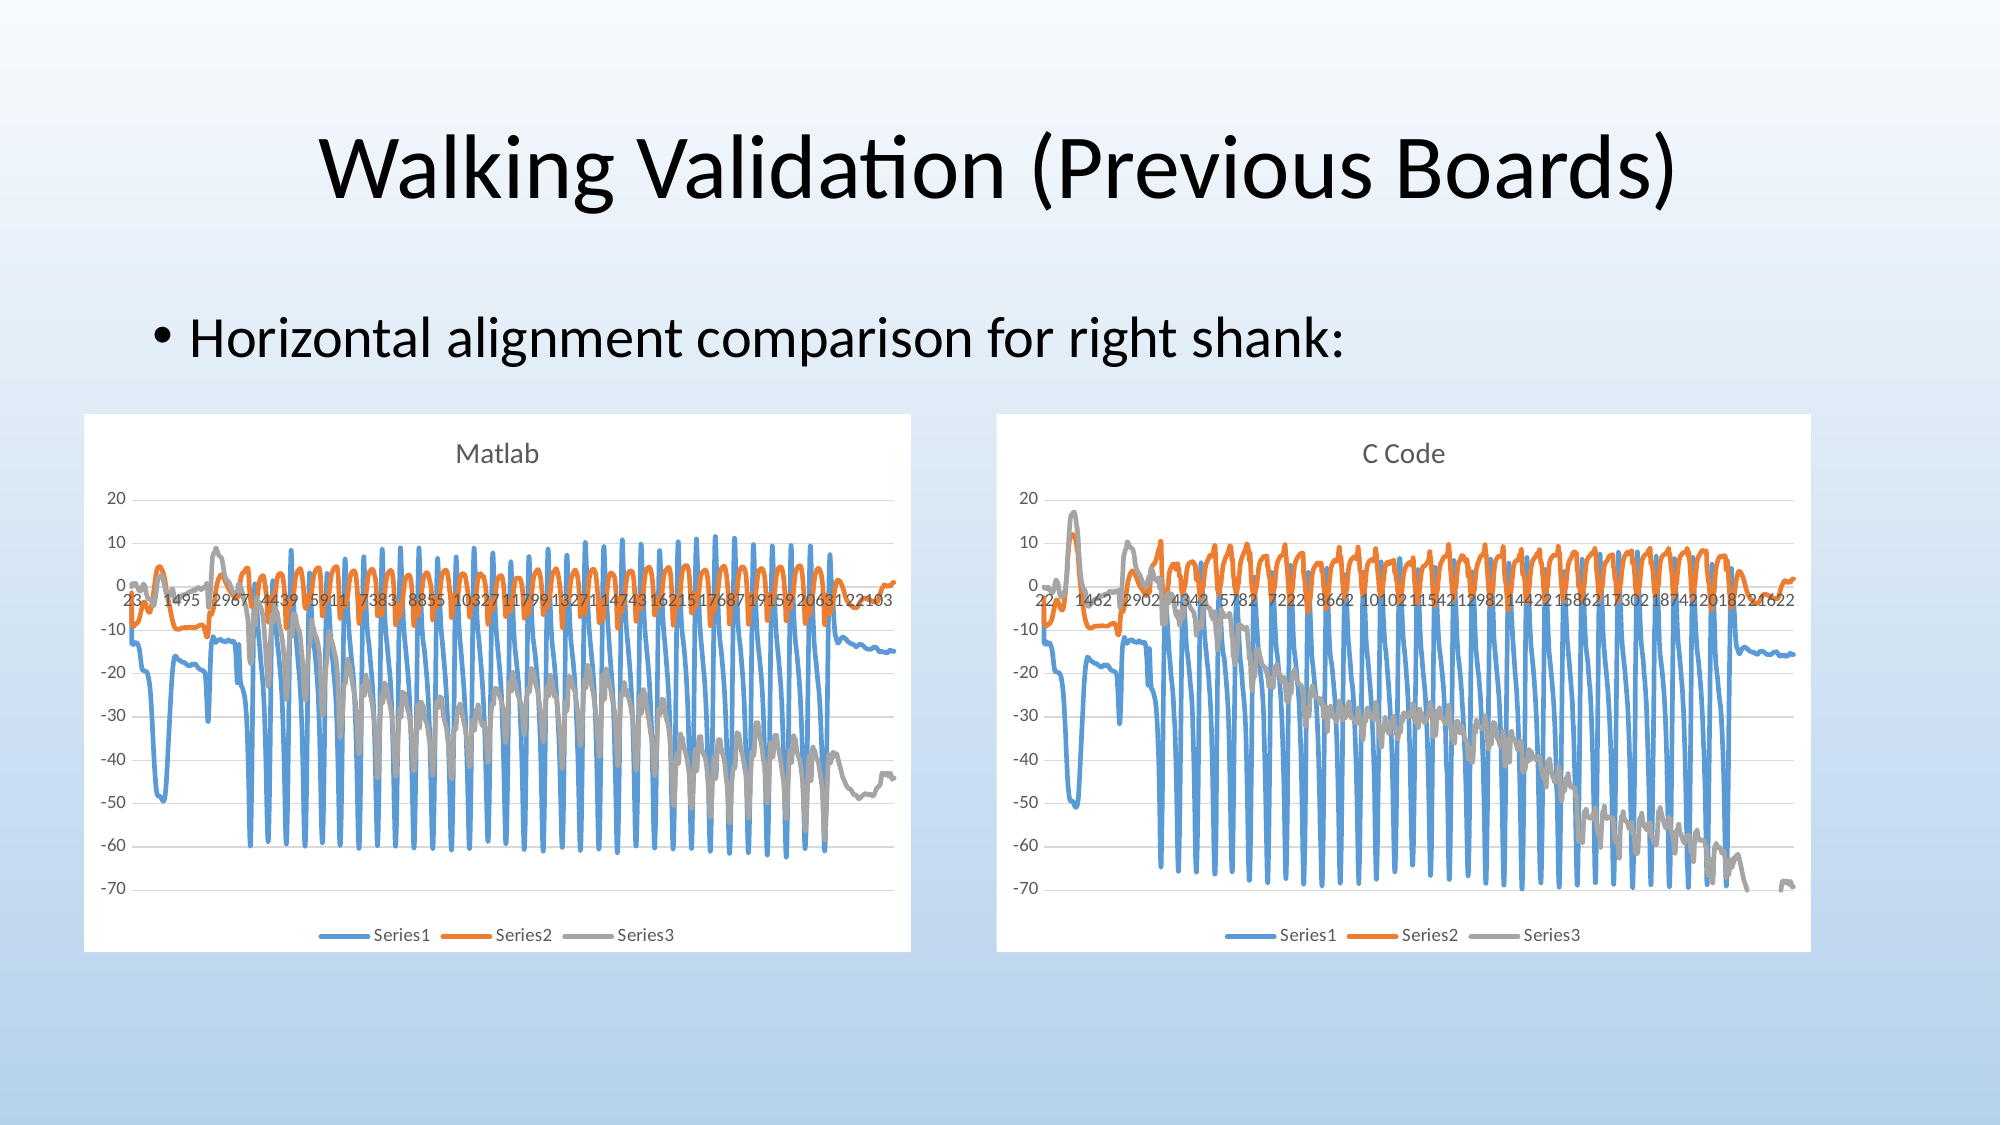

# Walking Validation (Previous Boards)
Horizontal alignment comparison for right shank:

### Chart: Matlab

| Category |  |  |  |
|---|---|---|---|

### Chart: C Code

| Category |  |  |  |
|---|---|---|---|